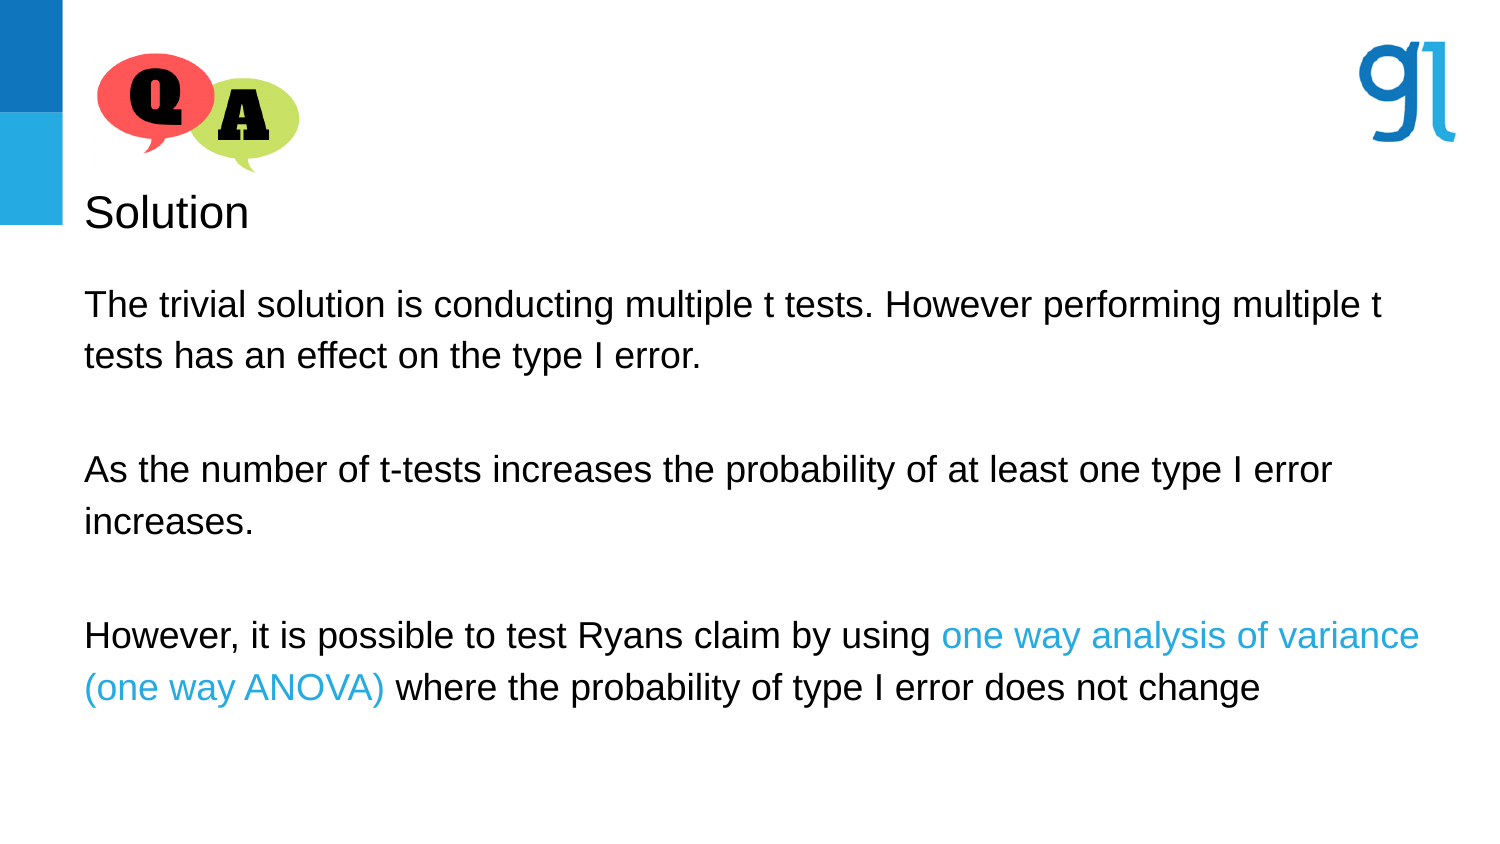

Solution
The trivial solution is conducting multiple t tests. However performing multiple t tests has an effect on the type I error.
As the number of t-tests increases the probability of at least one type I error increases.
However, it is possible to test Ryans claim by using one way analysis of variance (one way ANOVA) where the probability of type I error does not change